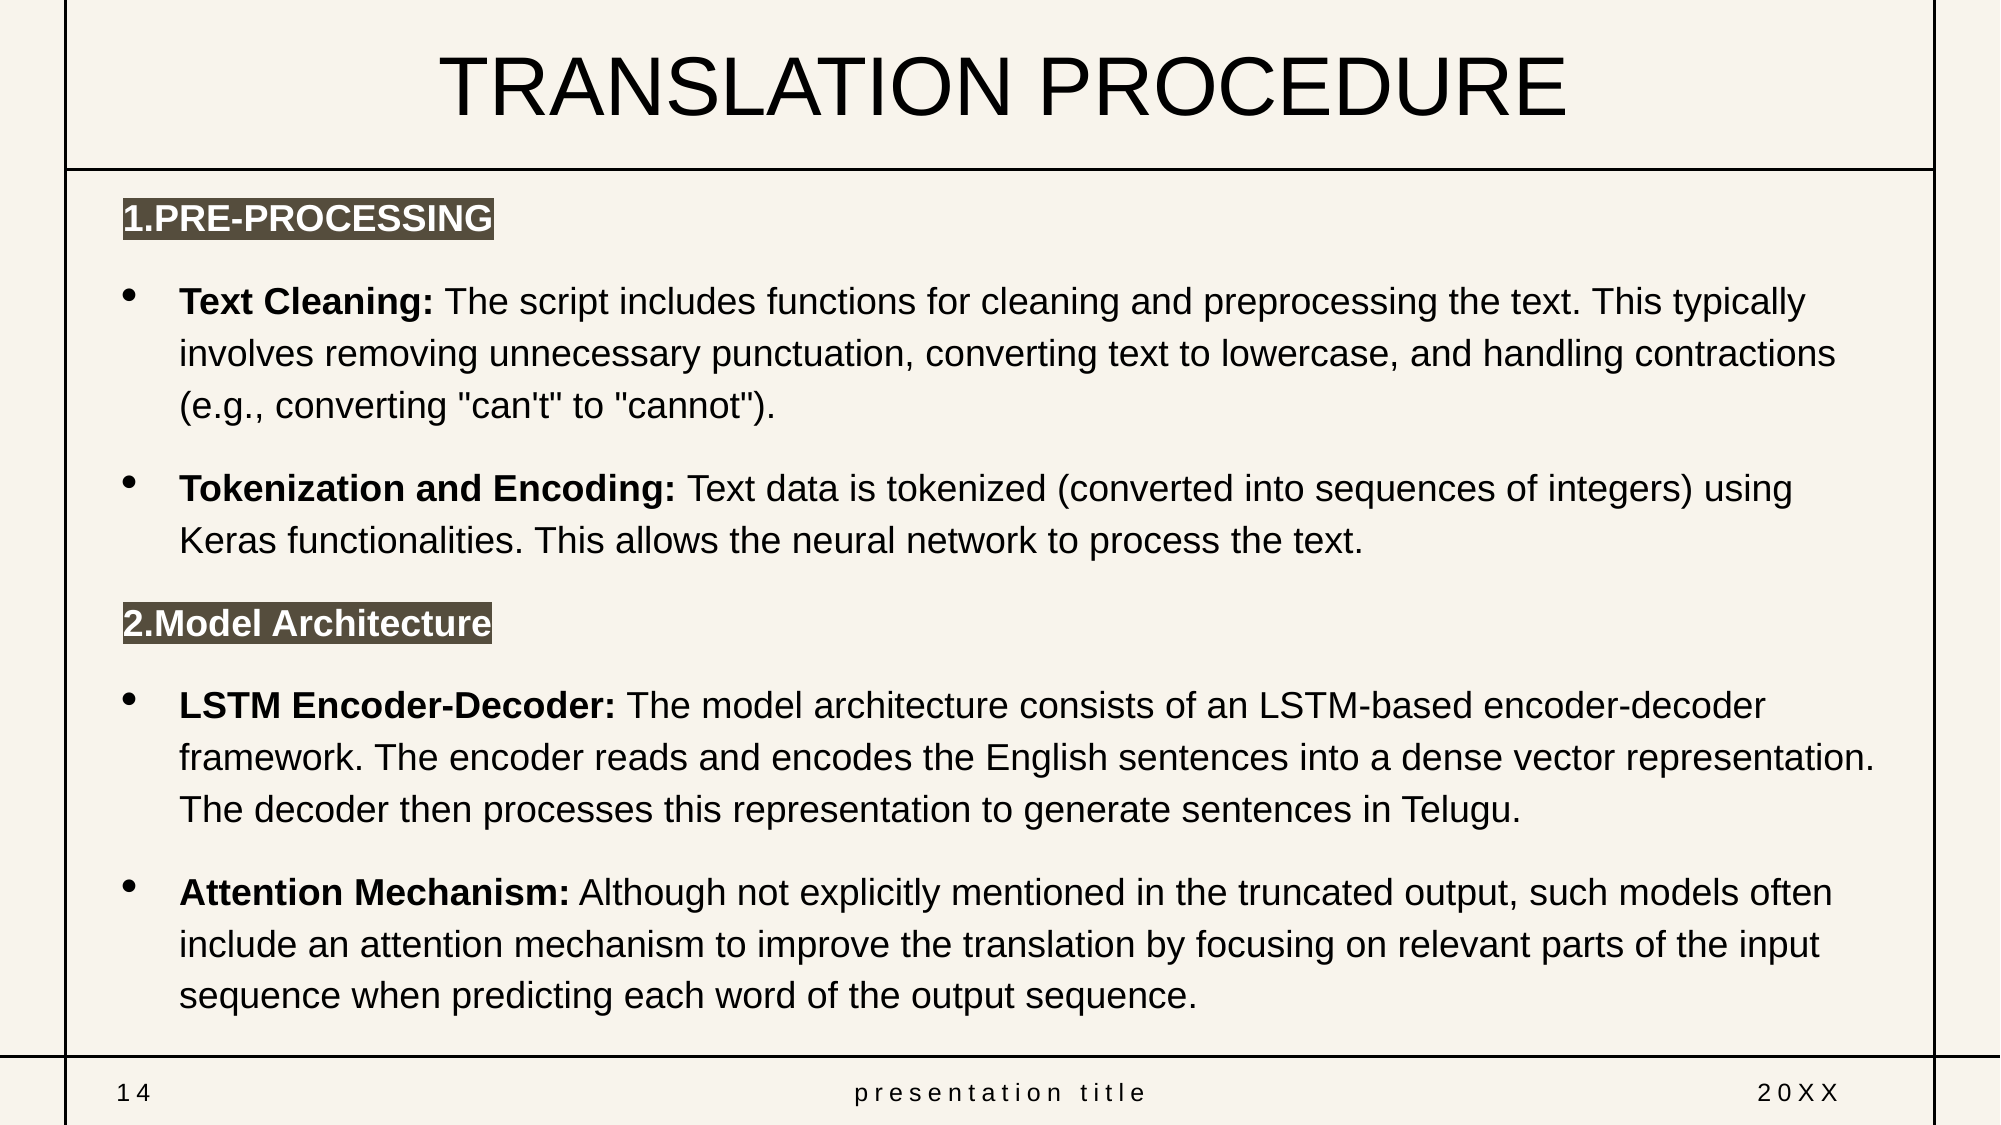

# TRANSLATION PROCEDURE
1.PRE-PROCESSING
Text Cleaning: The script includes functions for cleaning and preprocessing the text. This typically involves removing unnecessary punctuation, converting text to lowercase, and handling contractions (e.g., converting "can't" to "cannot").
Tokenization and Encoding: Text data is tokenized (converted into sequences of integers) using Keras functionalities. This allows the neural network to process the text.
2.Model Architecture
LSTM Encoder-Decoder: The model architecture consists of an LSTM-based encoder-decoder framework. The encoder reads and encodes the English sentences into a dense vector representation. The decoder then processes this representation to generate sentences in Telugu.
Attention Mechanism: Although not explicitly mentioned in the truncated output, such models often include an attention mechanism to improve the translation by focusing on relevant parts of the input sequence when predicting each word of the output sequence.
14
presentation title
20XX